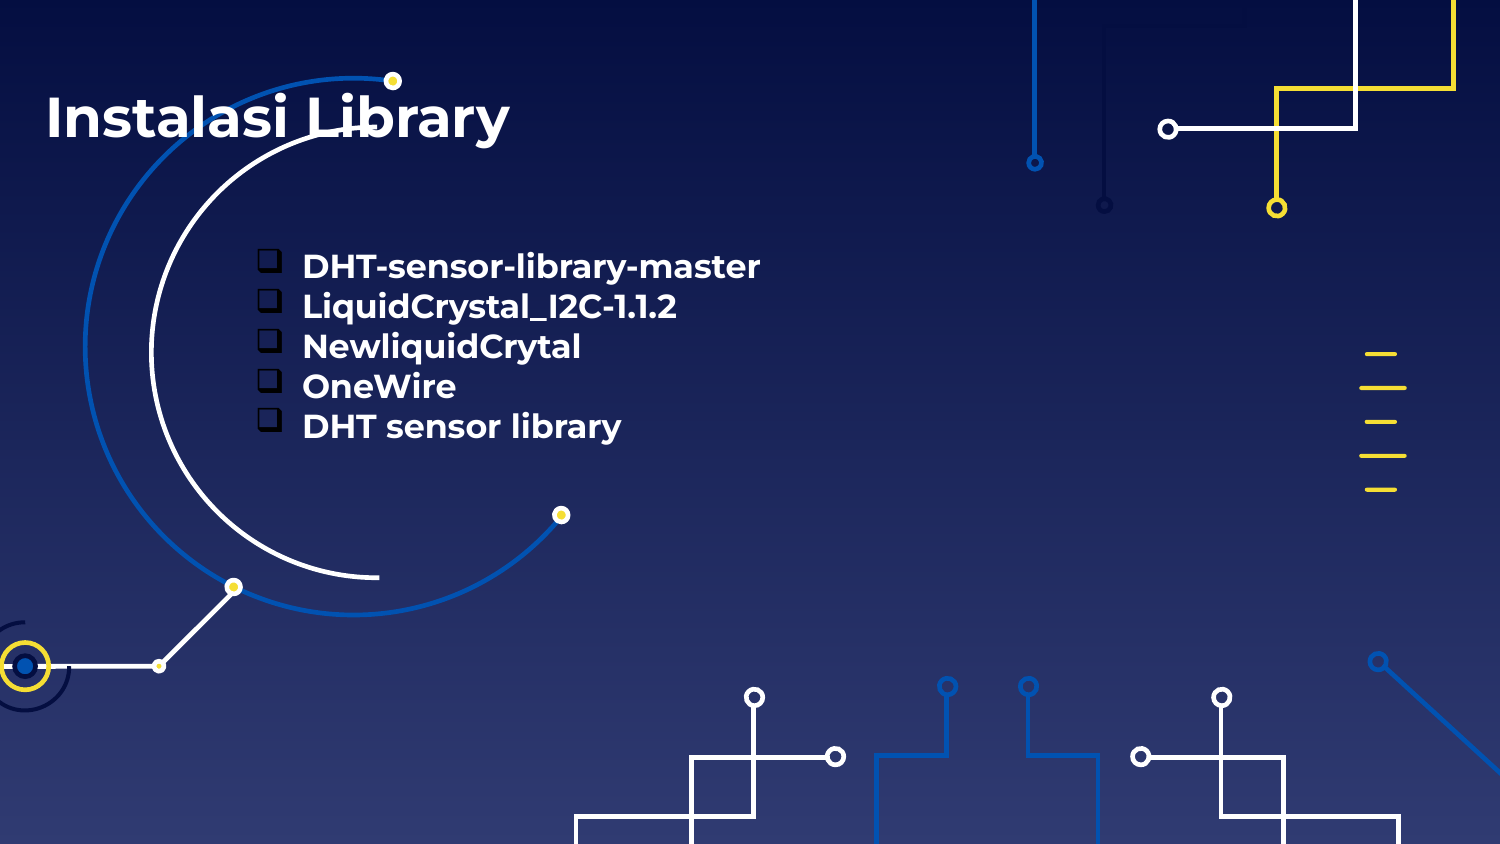

Instalasi Library

DHT-sensor-library-master
LiquidCrystal_I2C-1.1.2
NewliquidCrytal
OneWire
DHT sensor library